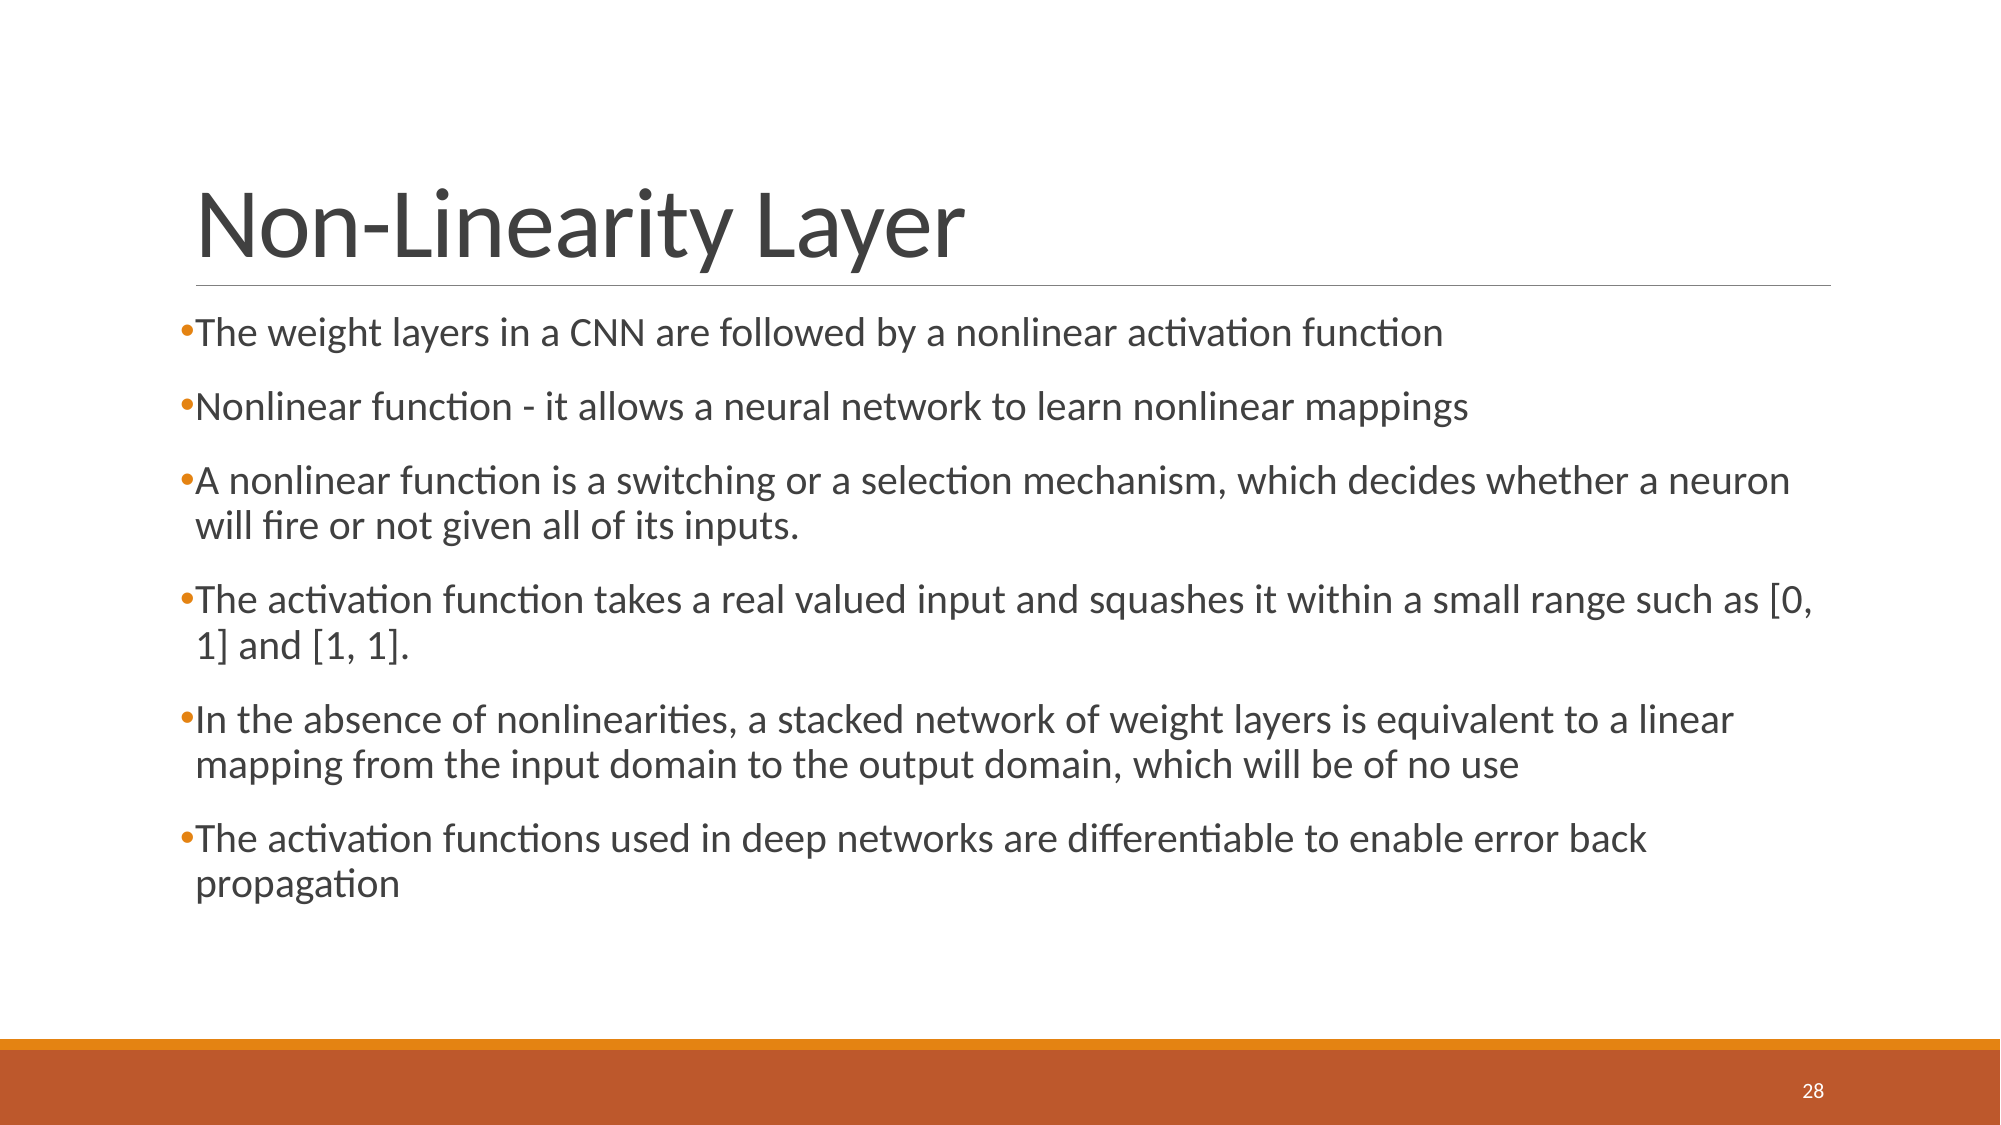

# Non-Linearity Layer
The weight layers in a CNN are followed by a nonlinear activation function
Nonlinear function - it allows a neural network to learn nonlinear mappings
A nonlinear function is a switching or a selection mechanism, which decides whether a neuron will fire or not given all of its inputs.
The activation function takes a real valued input and squashes it within a small range such as [0, 1] and [1, 1].
In the absence of nonlinearities, a stacked network of weight layers is equivalent to a linear mapping from the input domain to the output domain, which will be of no use
The activation functions used in deep networks are differentiable to enable error back propagation
28